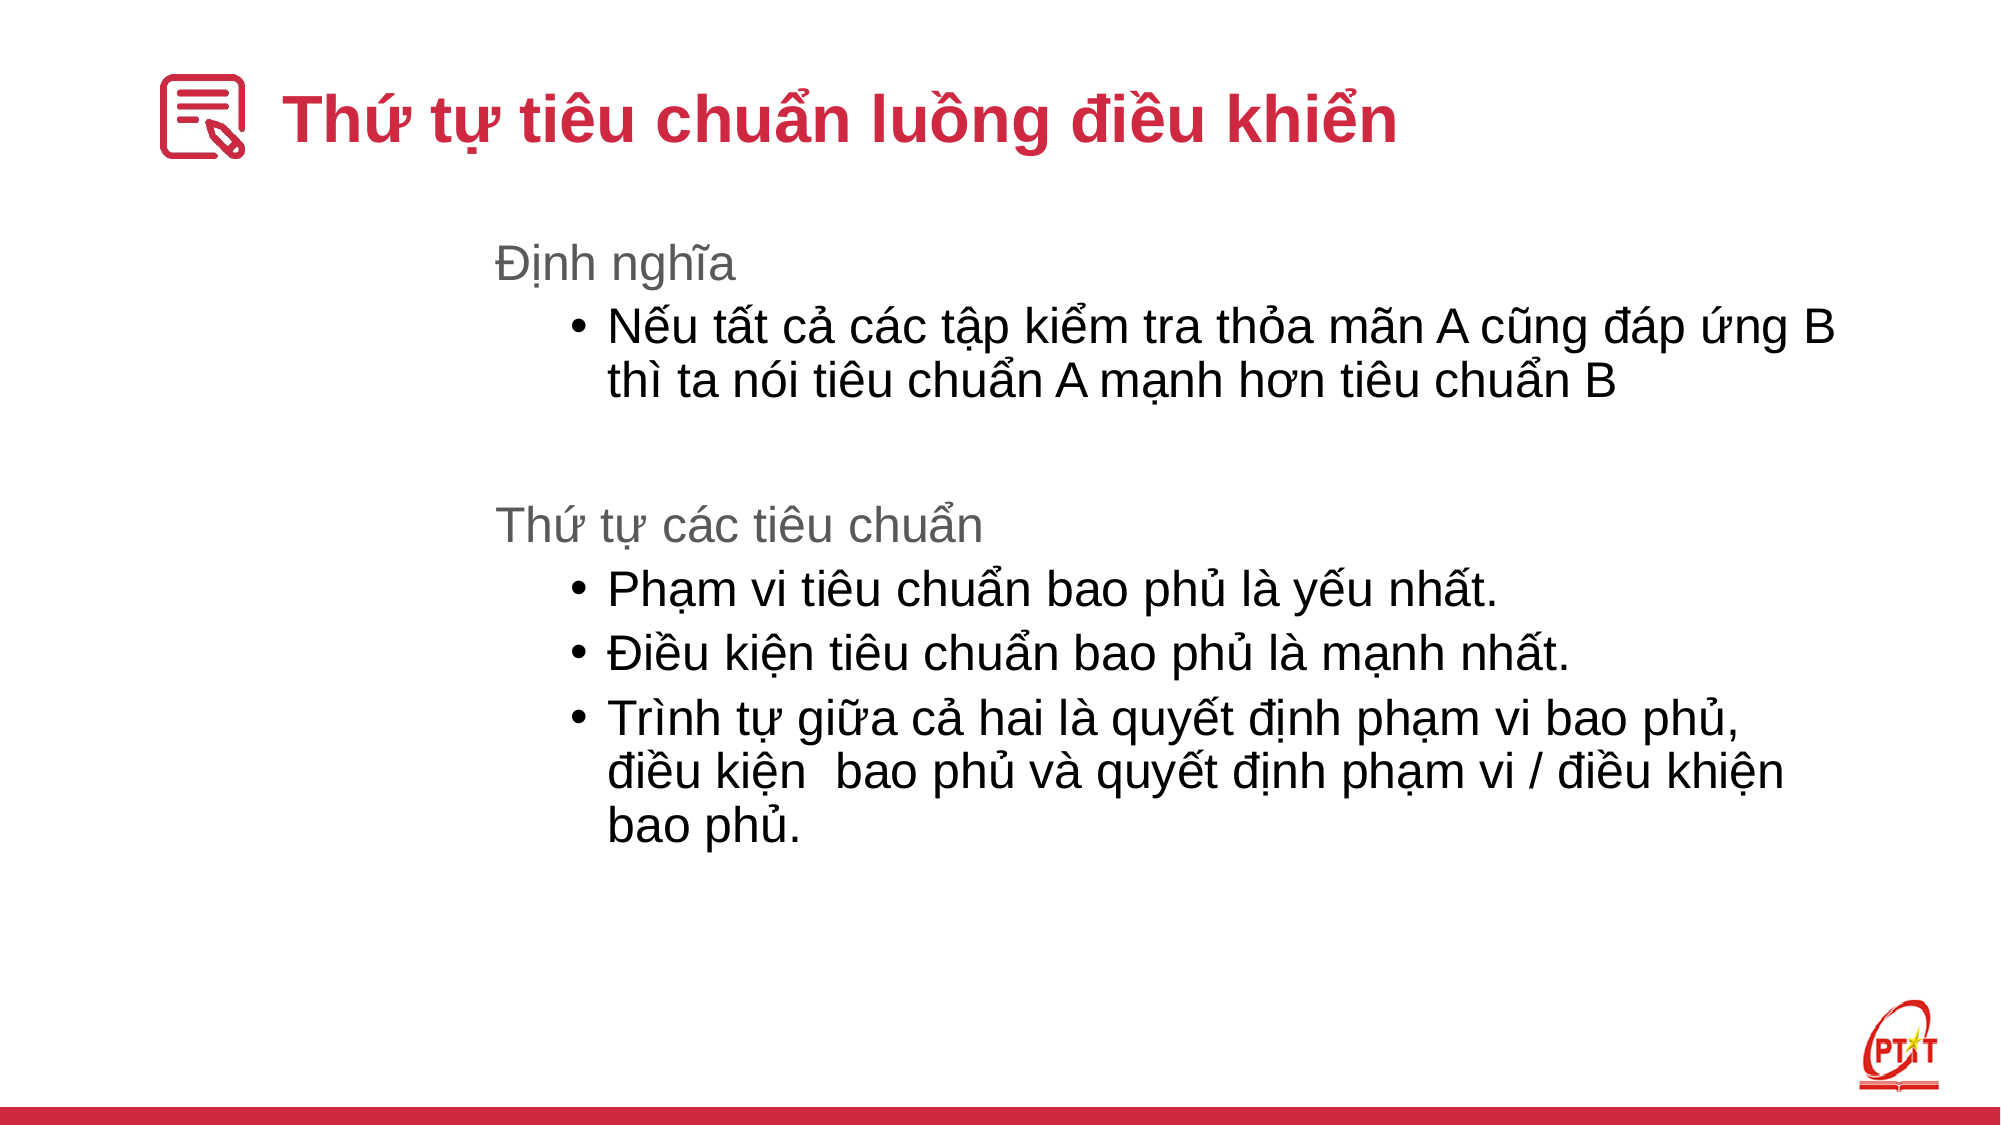

# Thứ tự tiêu chuẩn luồng điều khiển
Định nghĩa
Nếu tất cả các tập kiểm tra thỏa mãn A cũng đáp ứng B thì ta nói tiêu chuẩn A mạnh hơn tiêu chuẩn B

Thứ tự các tiêu chuẩn
Phạm vi tiêu chuẩn bao phủ là yếu nhất.
Điều kiện tiêu chuẩn bao phủ là mạnh nhất.
Trình tự giữa cả hai là quyết định phạm vi bao phủ, điều kiện  bao phủ và quyết định phạm vi / điều khiện bao phủ.
303